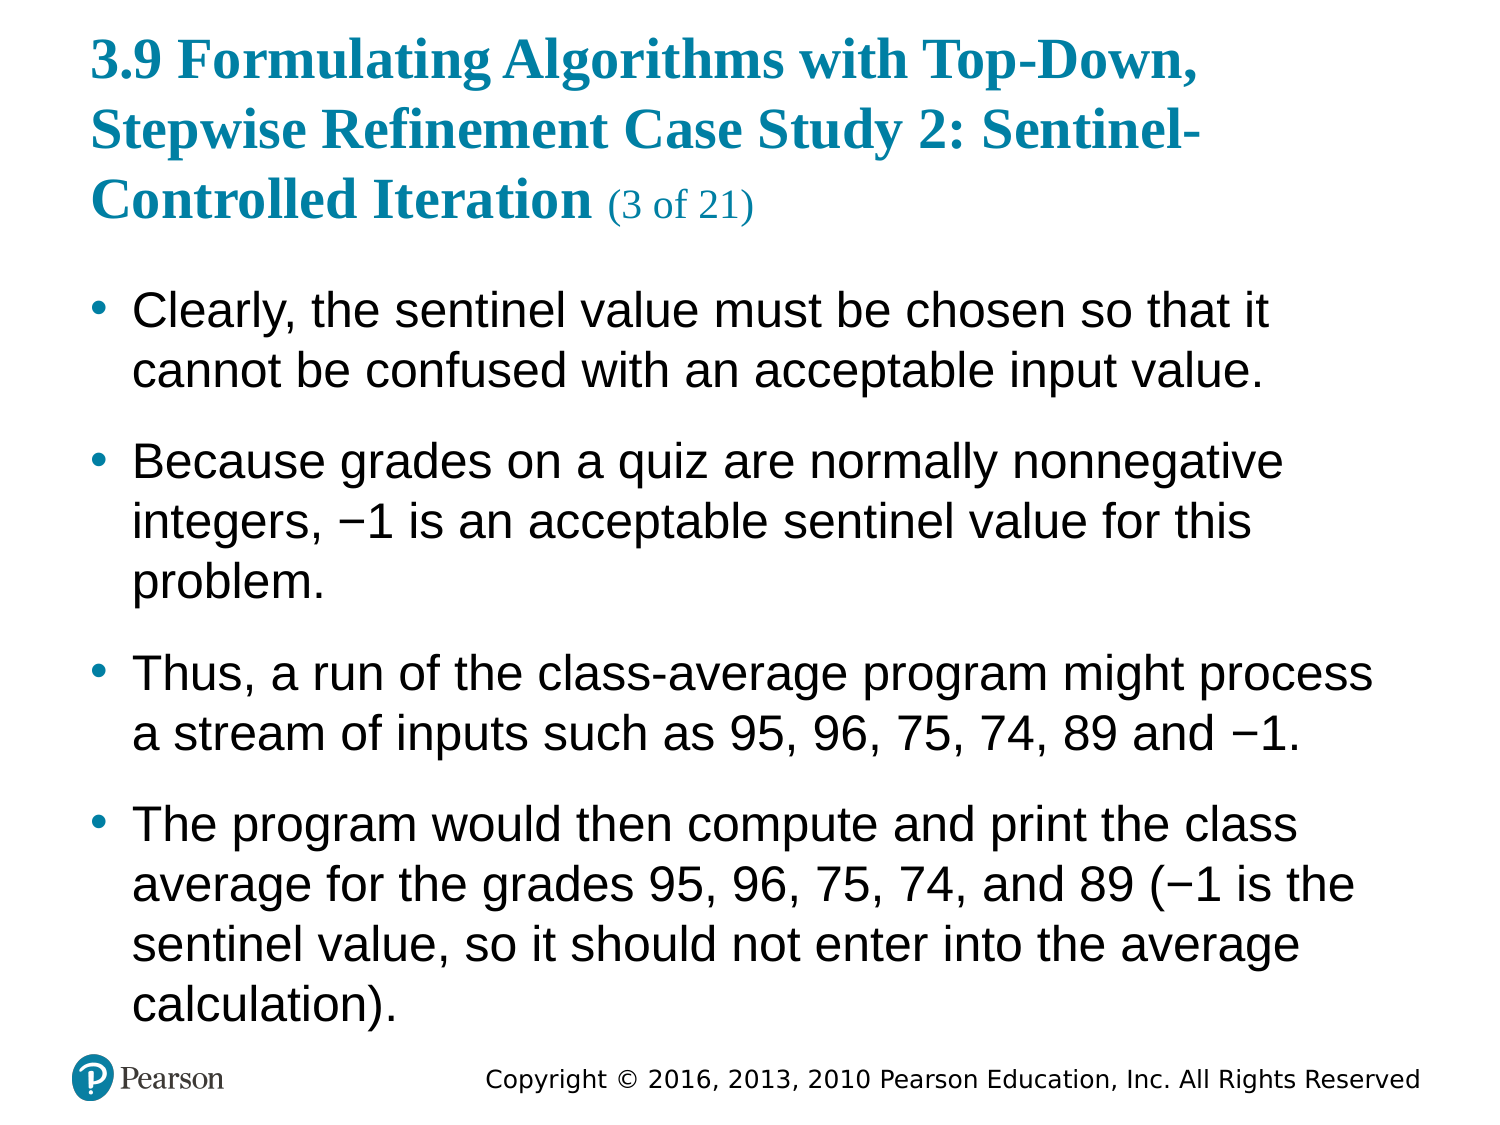

# 3.9 Formulating Algorithms with Top-Down, Stepwise Refinement Case Study 2: Sentinel-Controlled Iteration (3 of 21)
Clearly, the sentinel value must be chosen so that it cannot be confused with an acceptable input value.
Because grades on a quiz are normally nonnegative integers, −1 is an acceptable sentinel value for this problem.
Thus, a run of the class-average program might process a stream of inputs such as 95, 96, 75, 74, 89 and −1.
The program would then compute and print the class average for the grades 95, 96, 75, 74, and 89 (−1 is the sentinel value, so it should not enter into the average calculation).